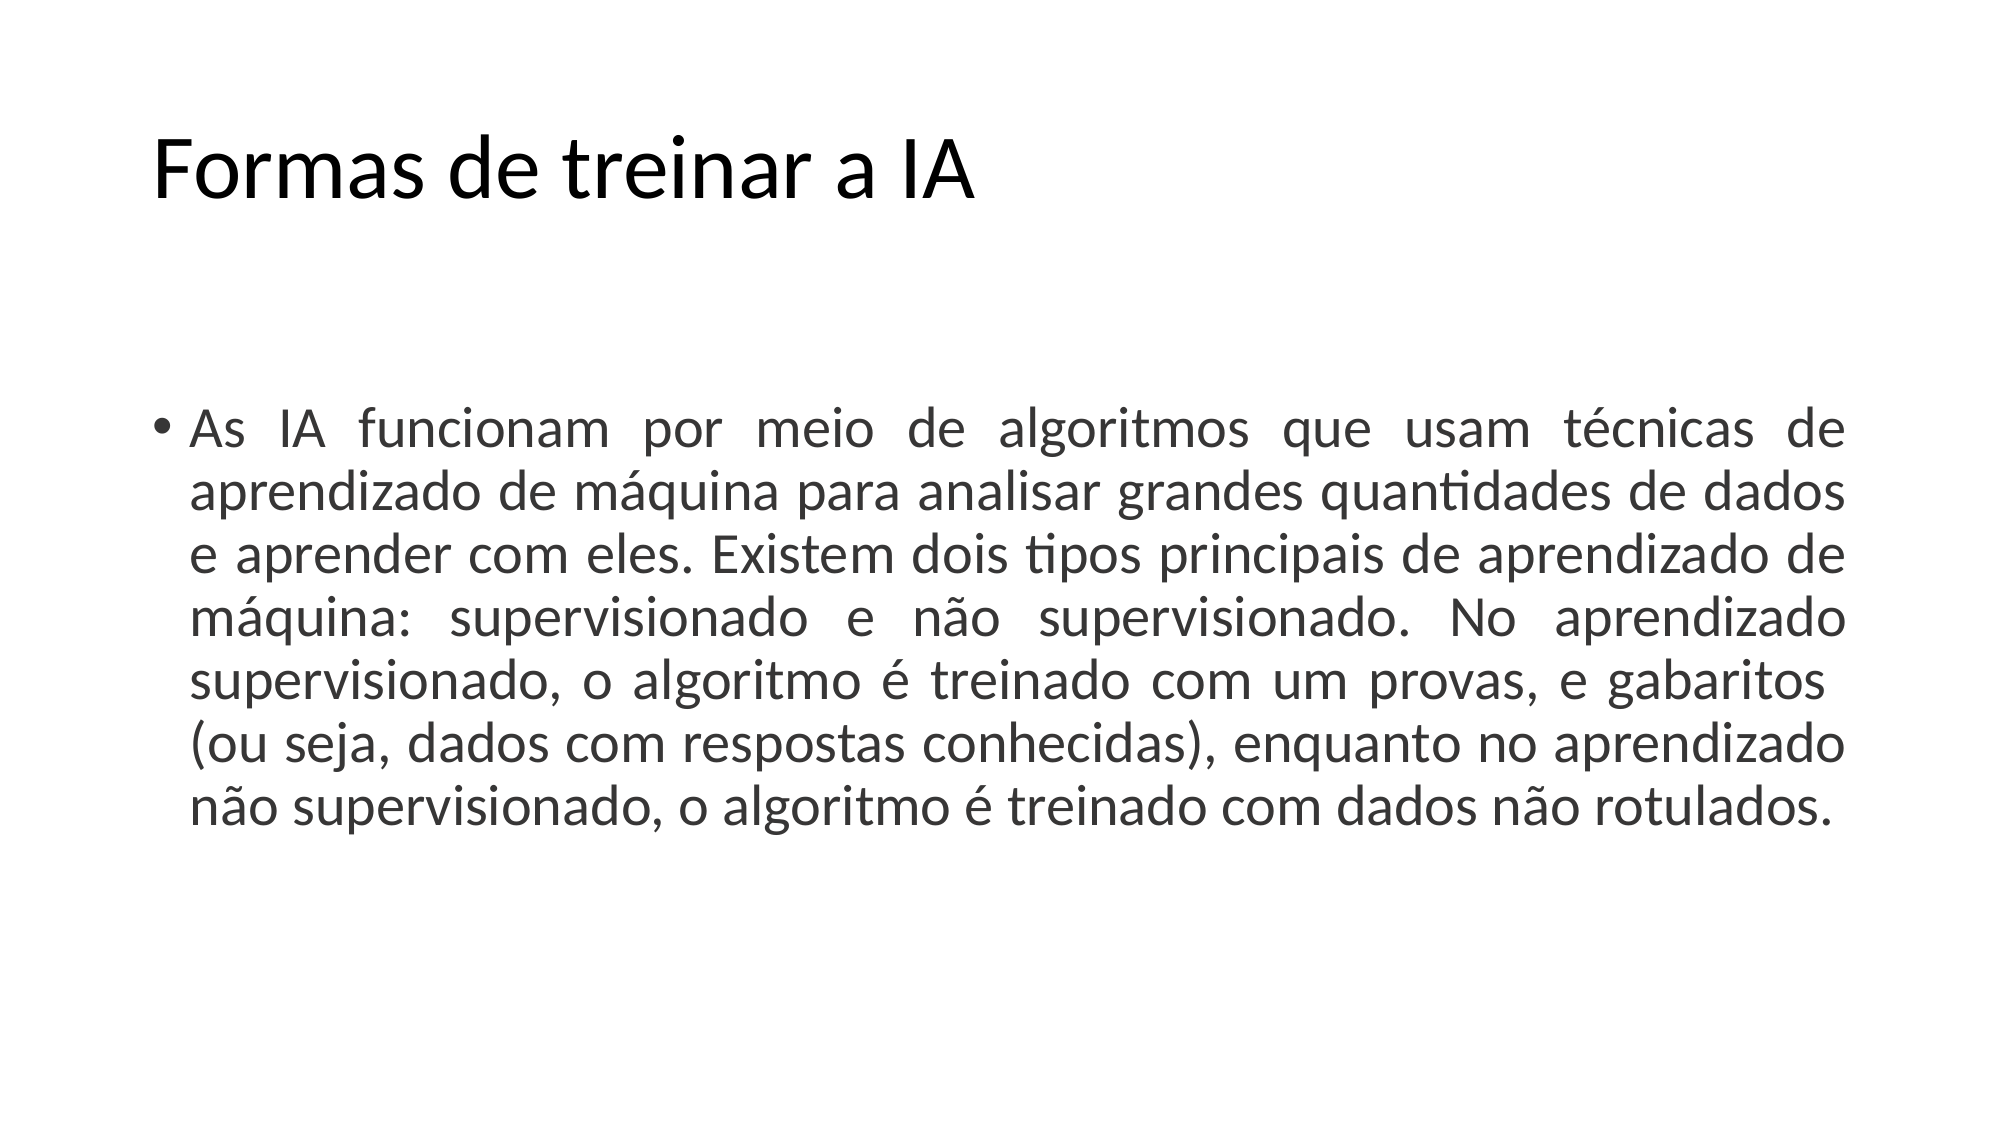

# Formas de treinar a IA

As IA funcionam por meio de algoritmos que usam técnicas de aprendizado de máquina para analisar grandes quantidades de dados e aprender com eles. Existem dois tipos principais de aprendizado de máquina: supervisionado e não supervisionado. No aprendizado supervisionado, o algoritmo é treinado com um provas, e gabaritos  (ou seja, dados com respostas conhecidas), enquanto no aprendizado não supervisionado, o algoritmo é treinado com dados não rotulados.